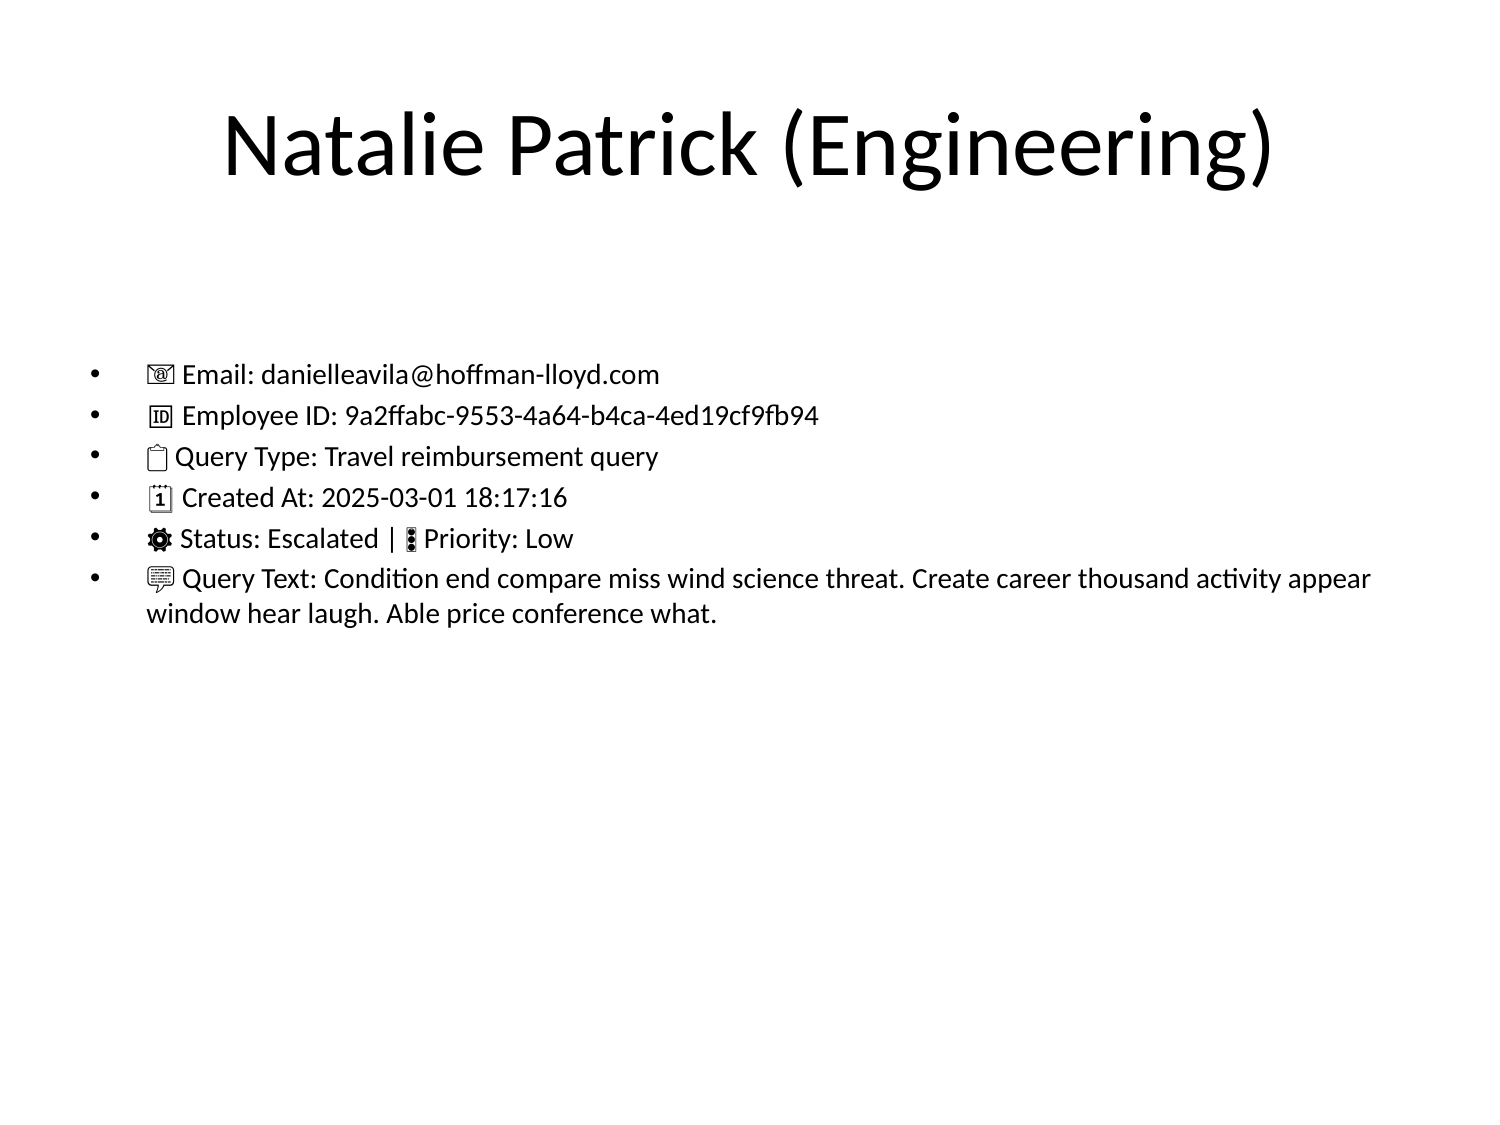

# Natalie Patrick (Engineering)

📧 Email: danielleavila@hoffman-lloyd.com
🆔 Employee ID: 9a2ffabc-9553-4a64-b4ca-4ed19cf9fb94
📋 Query Type: Travel reimbursement query
🗓 Created At: 2025-03-01 18:17:16
⚙ Status: Escalated | 🚦 Priority: Low
💬 Query Text: Condition end compare miss wind science threat. Create career thousand activity appear window hear laugh. Able price conference what.